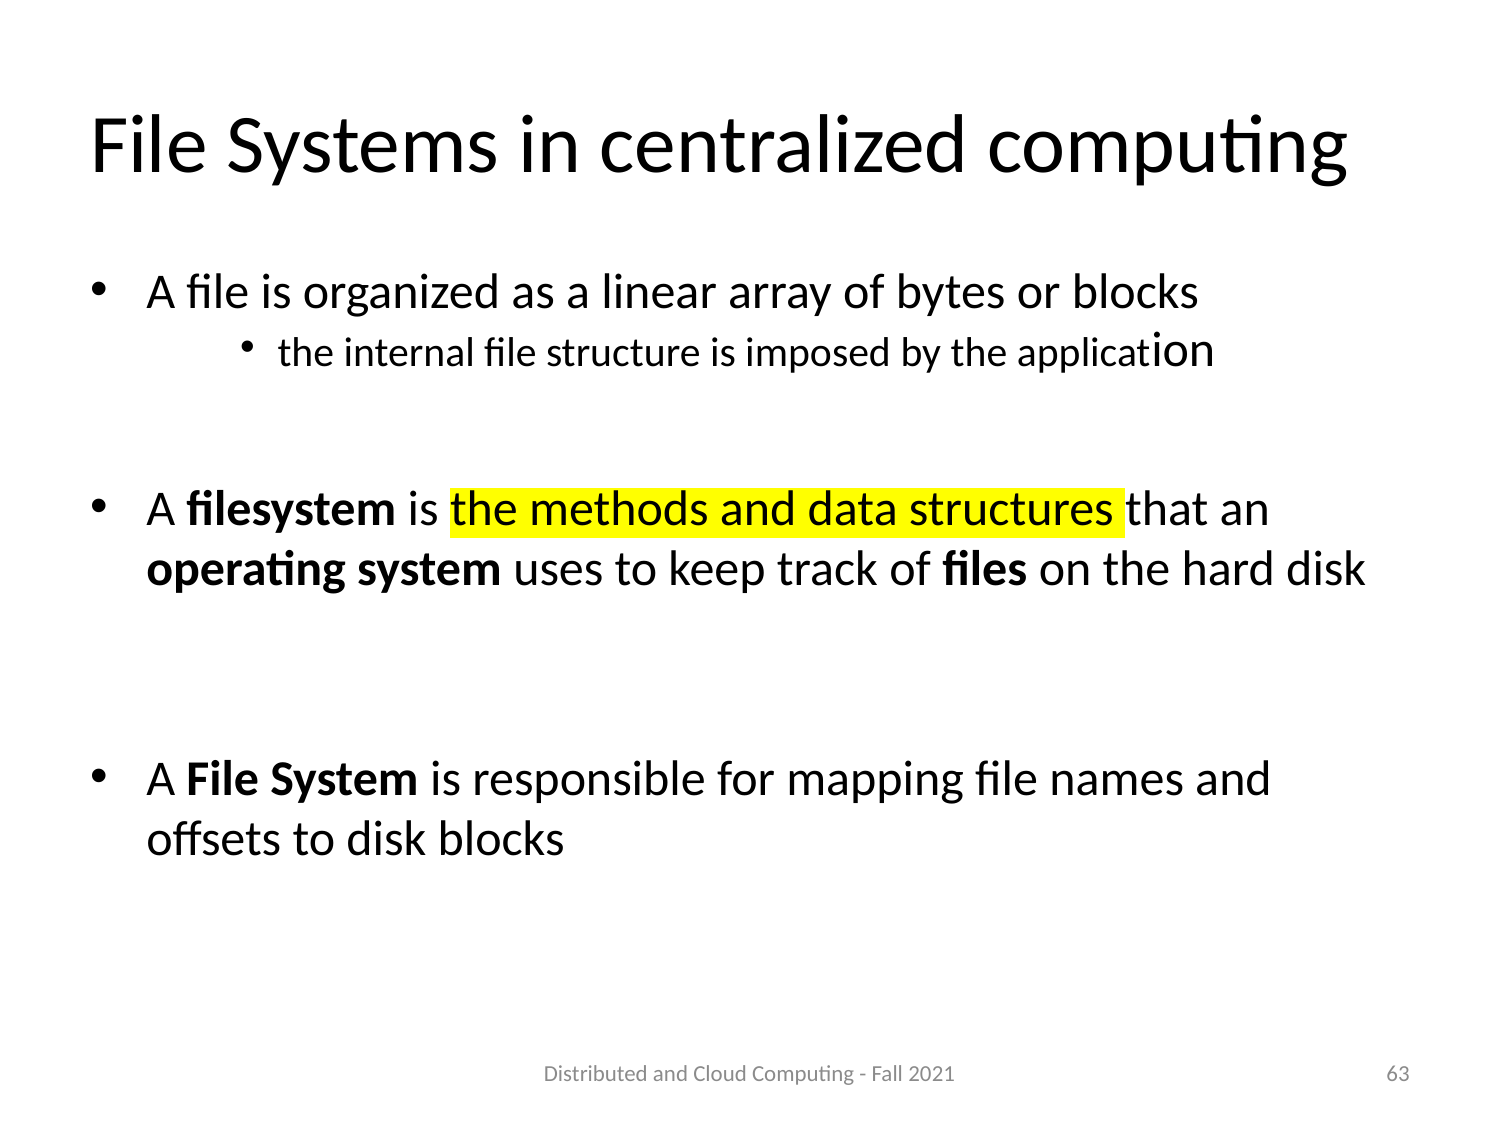

# File Systems in centralized computing
A file is organized as a linear array of bytes or blocks
the internal file structure is imposed by the application

A filesystem is the methods and data structures that an operating system uses to keep track of files on the hard disk

A File System is responsible for mapping file names and offsets to disk blocks

Distributed and Cloud Computing - Fall 2021
63